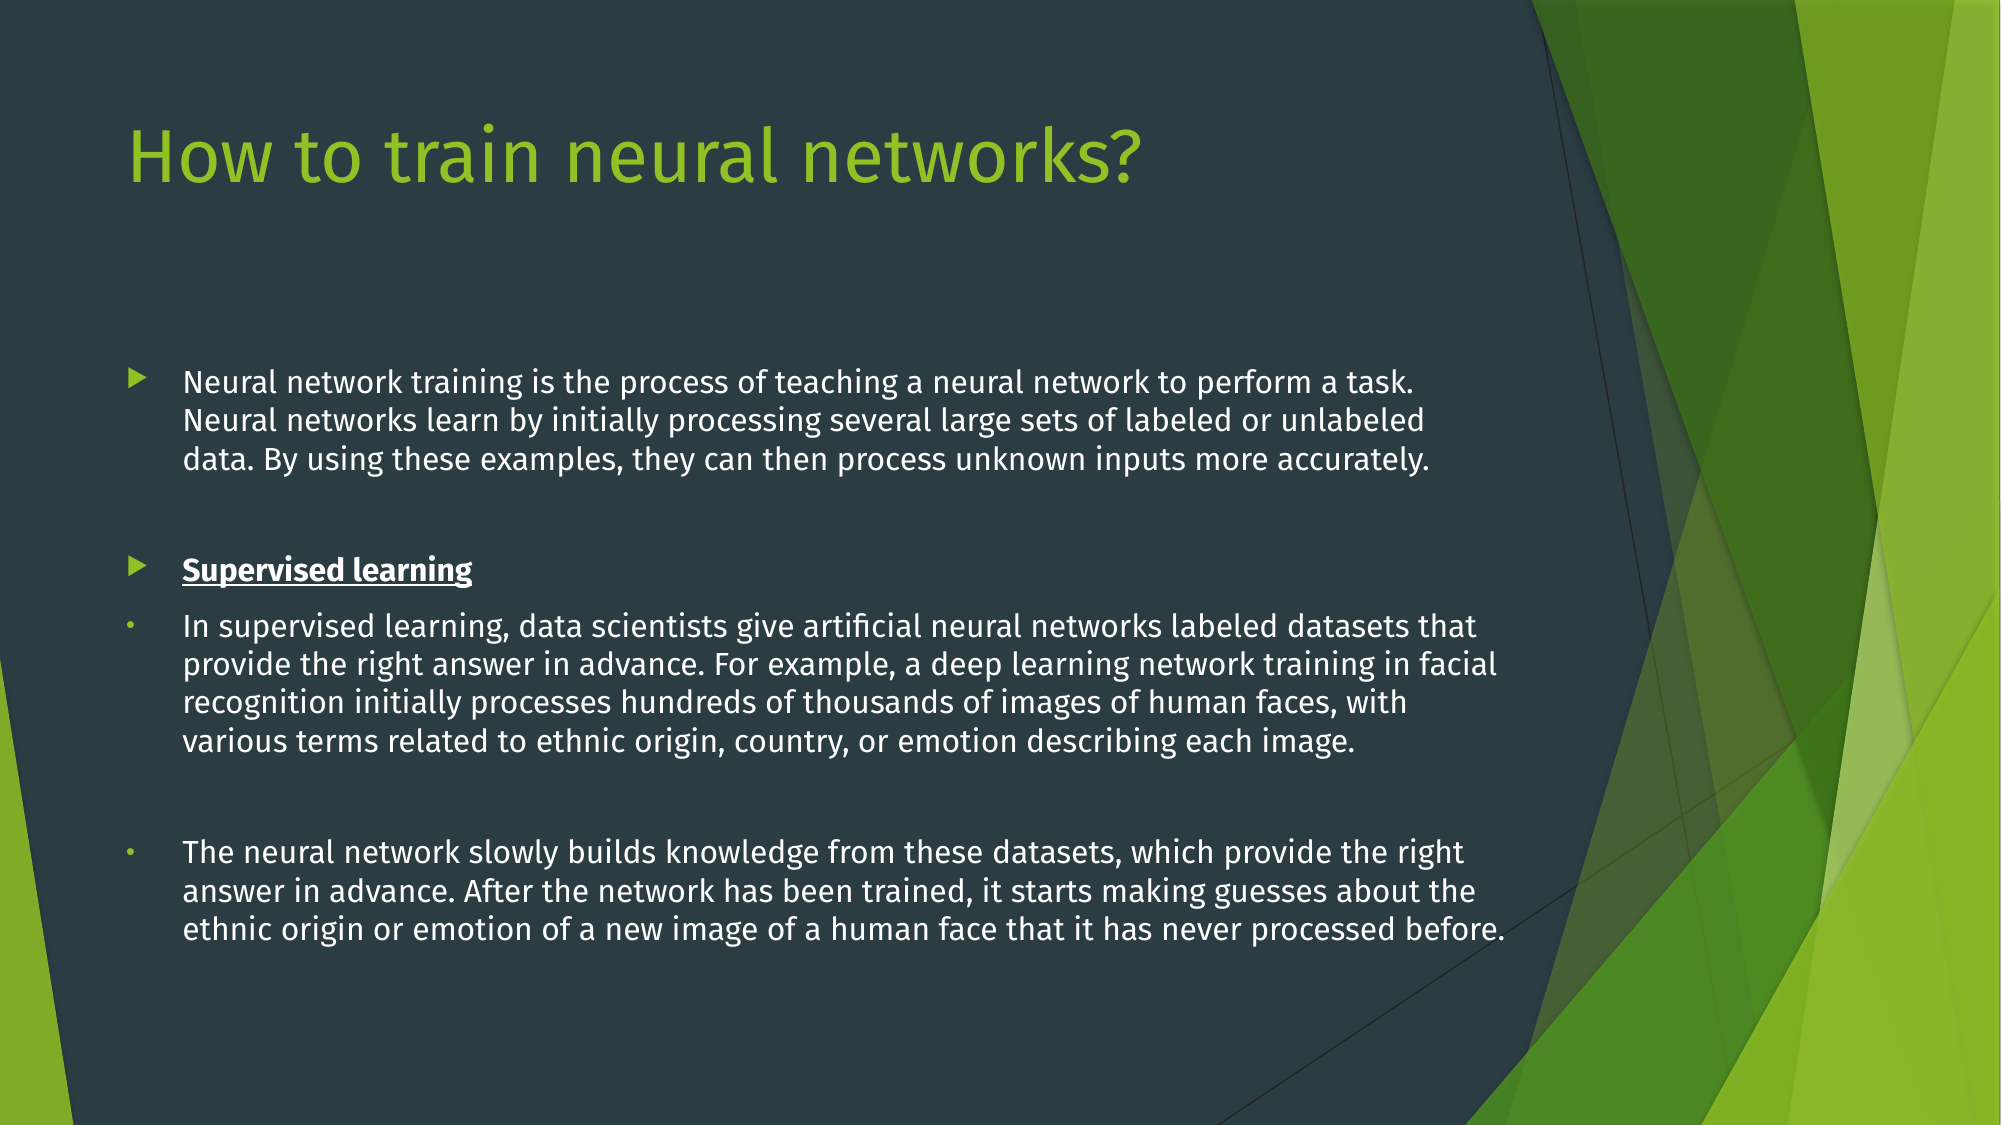

# How to train neural networks?
Neural network training is the process of teaching a neural network to perform a task. Neural networks learn by initially processing several large sets of labeled or unlabeled data. By using these examples, they can then process unknown inputs more accurately.

Supervised learning
In supervised learning, data scientists give artificial neural networks labeled datasets that provide the right answer in advance. For example, a deep learning network training in facial recognition initially processes hundreds of thousands of images of human faces, with various terms related to ethnic origin, country, or emotion describing each image.

The neural network slowly builds knowledge from these datasets, which provide the right answer in advance. After the network has been trained, it starts making guesses about the ethnic origin or emotion of a new image of a human face that it has never processed before.